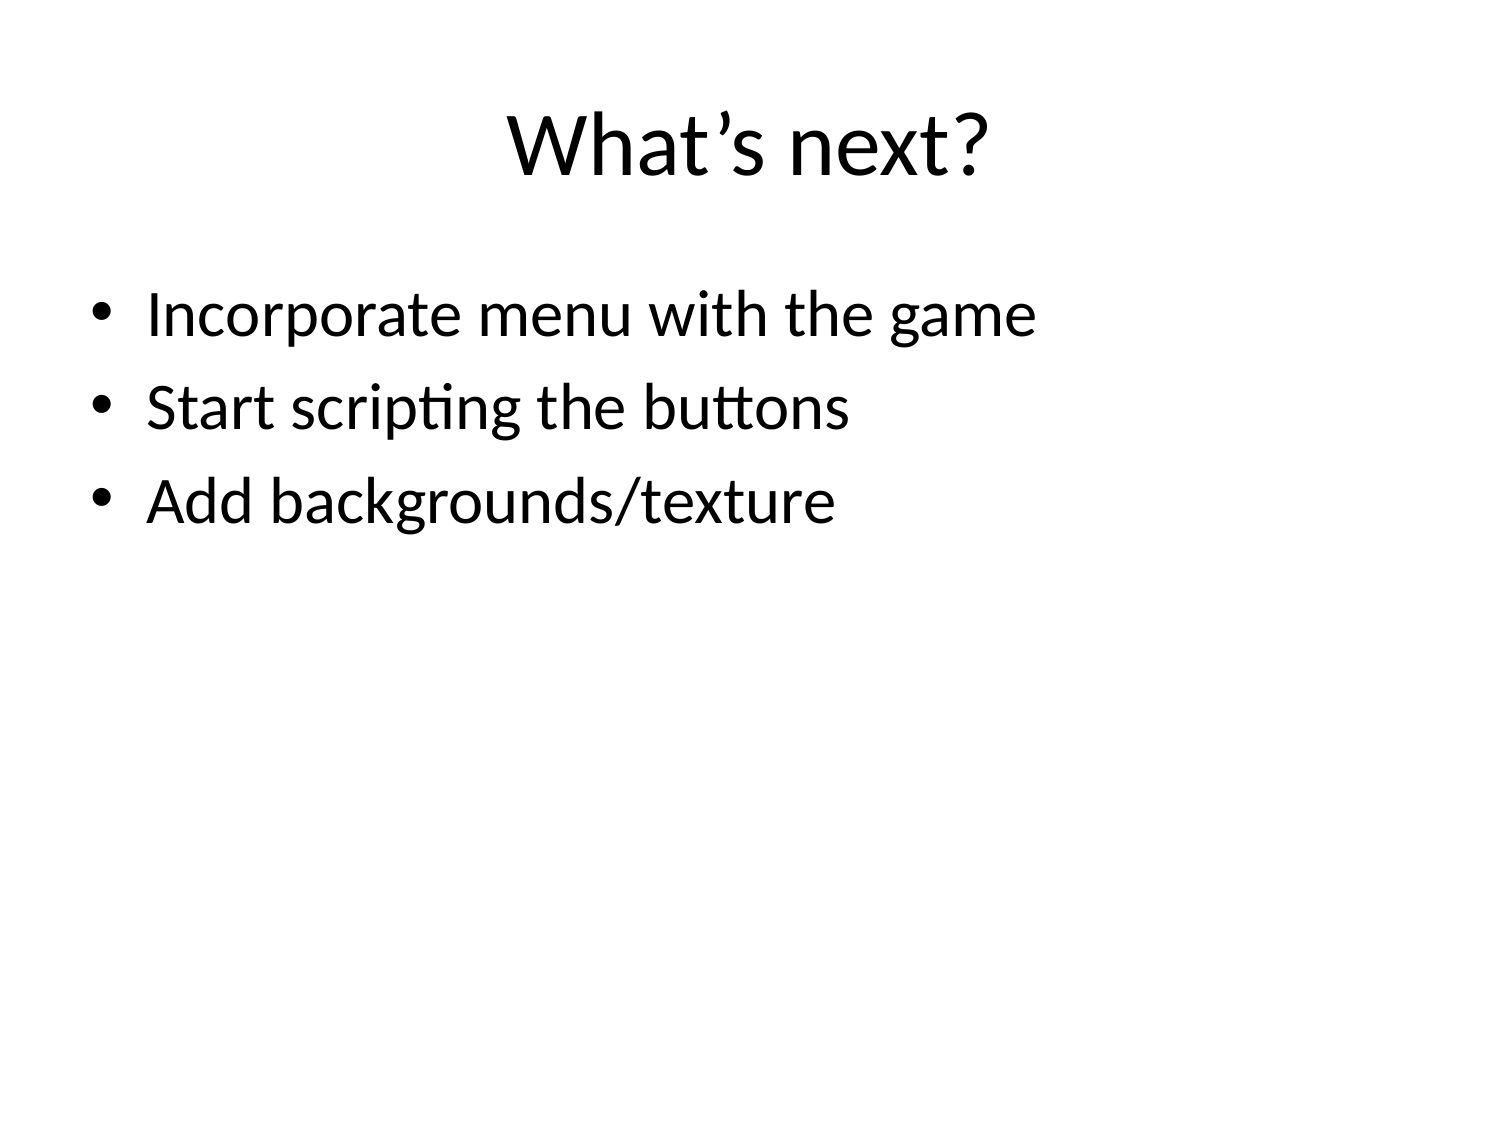

# What’s next?
Incorporate menu with the game
Start scripting the buttons
Add backgrounds/texture